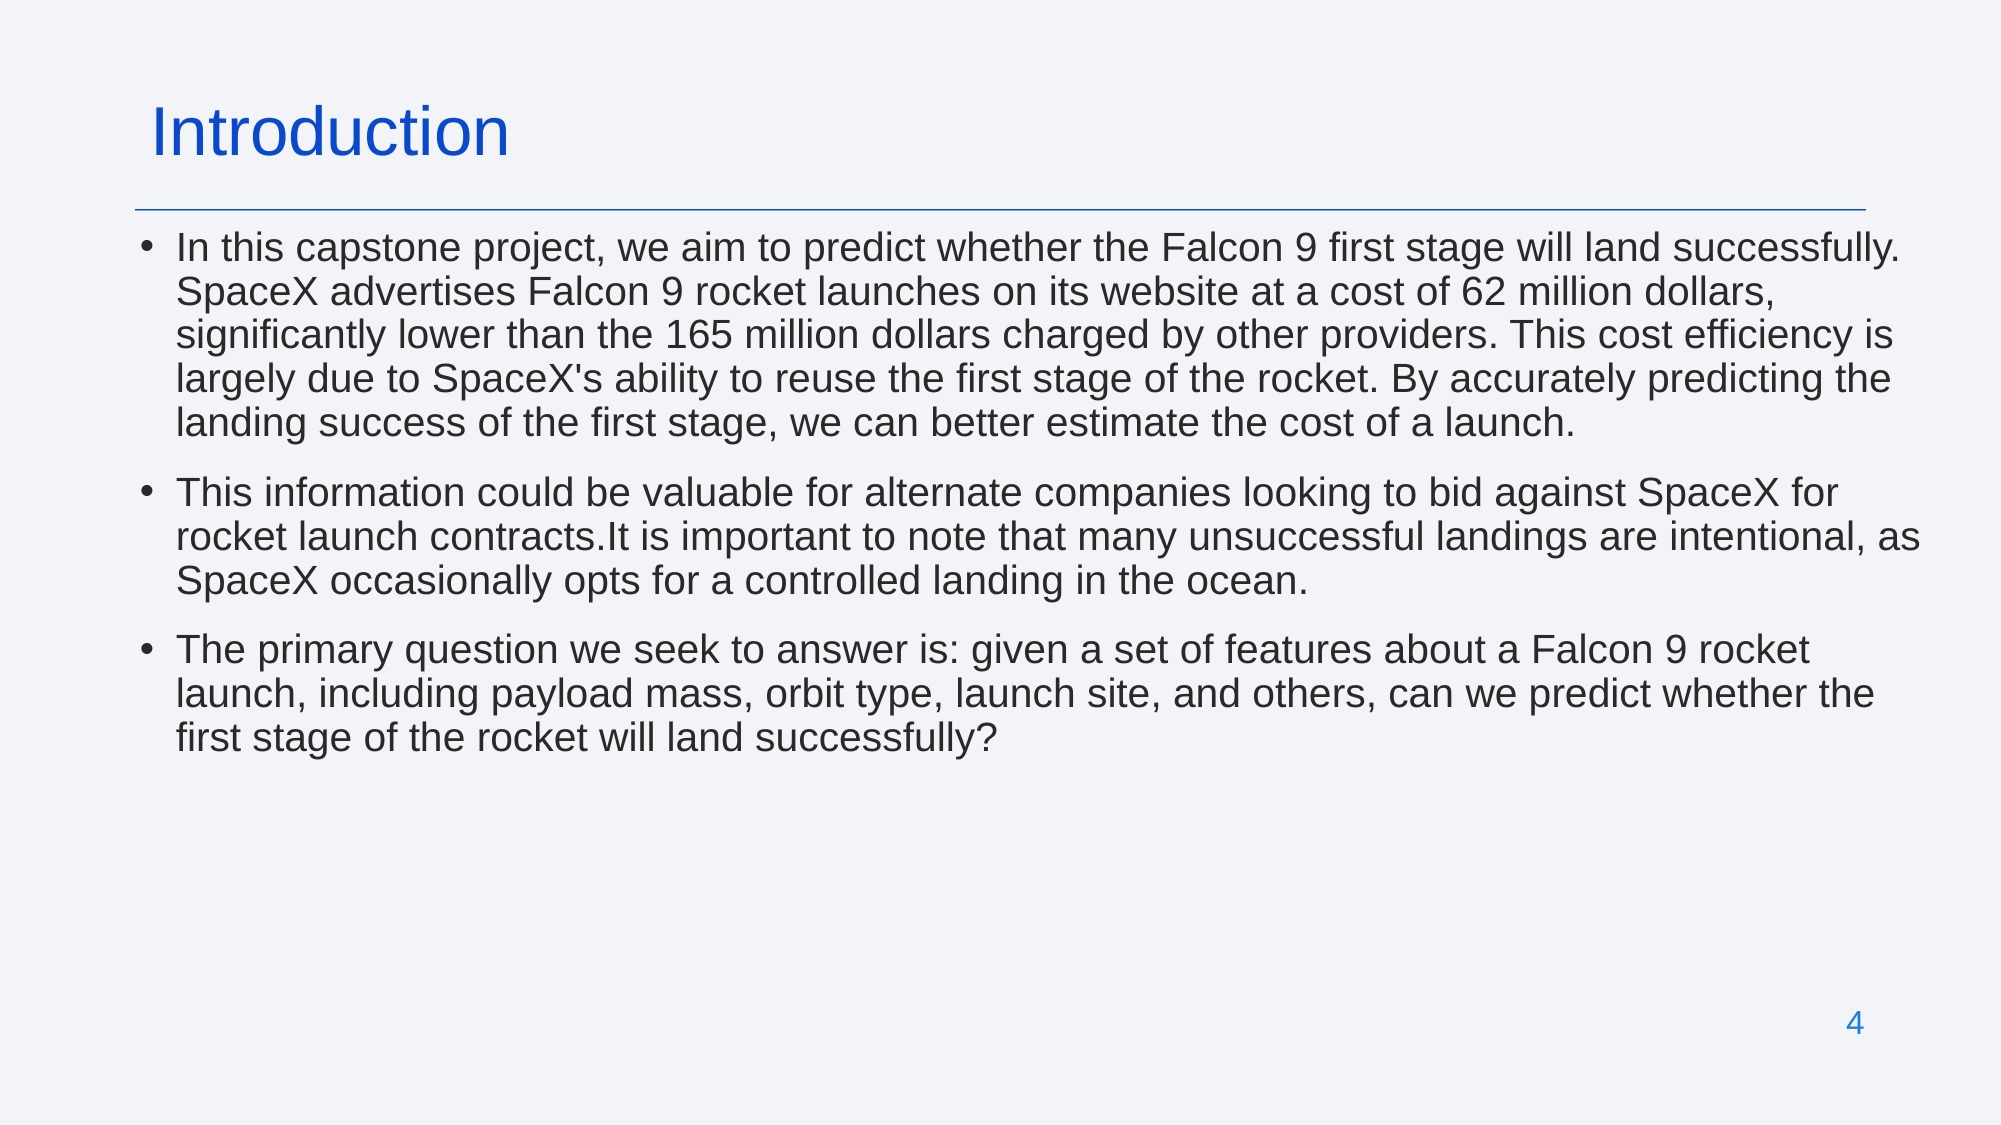

Introduction
In this capstone project, we aim to predict whether the Falcon 9 first stage will land successfully. SpaceX advertises Falcon 9 rocket launches on its website at a cost of 62 million dollars, significantly lower than the 165 million dollars charged by other providers. This cost efficiency is largely due to SpaceX's ability to reuse the first stage of the rocket. By accurately predicting the landing success of the first stage, we can better estimate the cost of a launch.
This information could be valuable for alternate companies looking to bid against SpaceX for rocket launch contracts.It is important to note that many unsuccessful landings are intentional, as SpaceX occasionally opts for a controlled landing in the ocean.
The primary question we seek to answer is: given a set of features about a Falcon 9 rocket launch, including payload mass, orbit type, launch site, and others, can we predict whether the first stage of the rocket will land successfully?
4